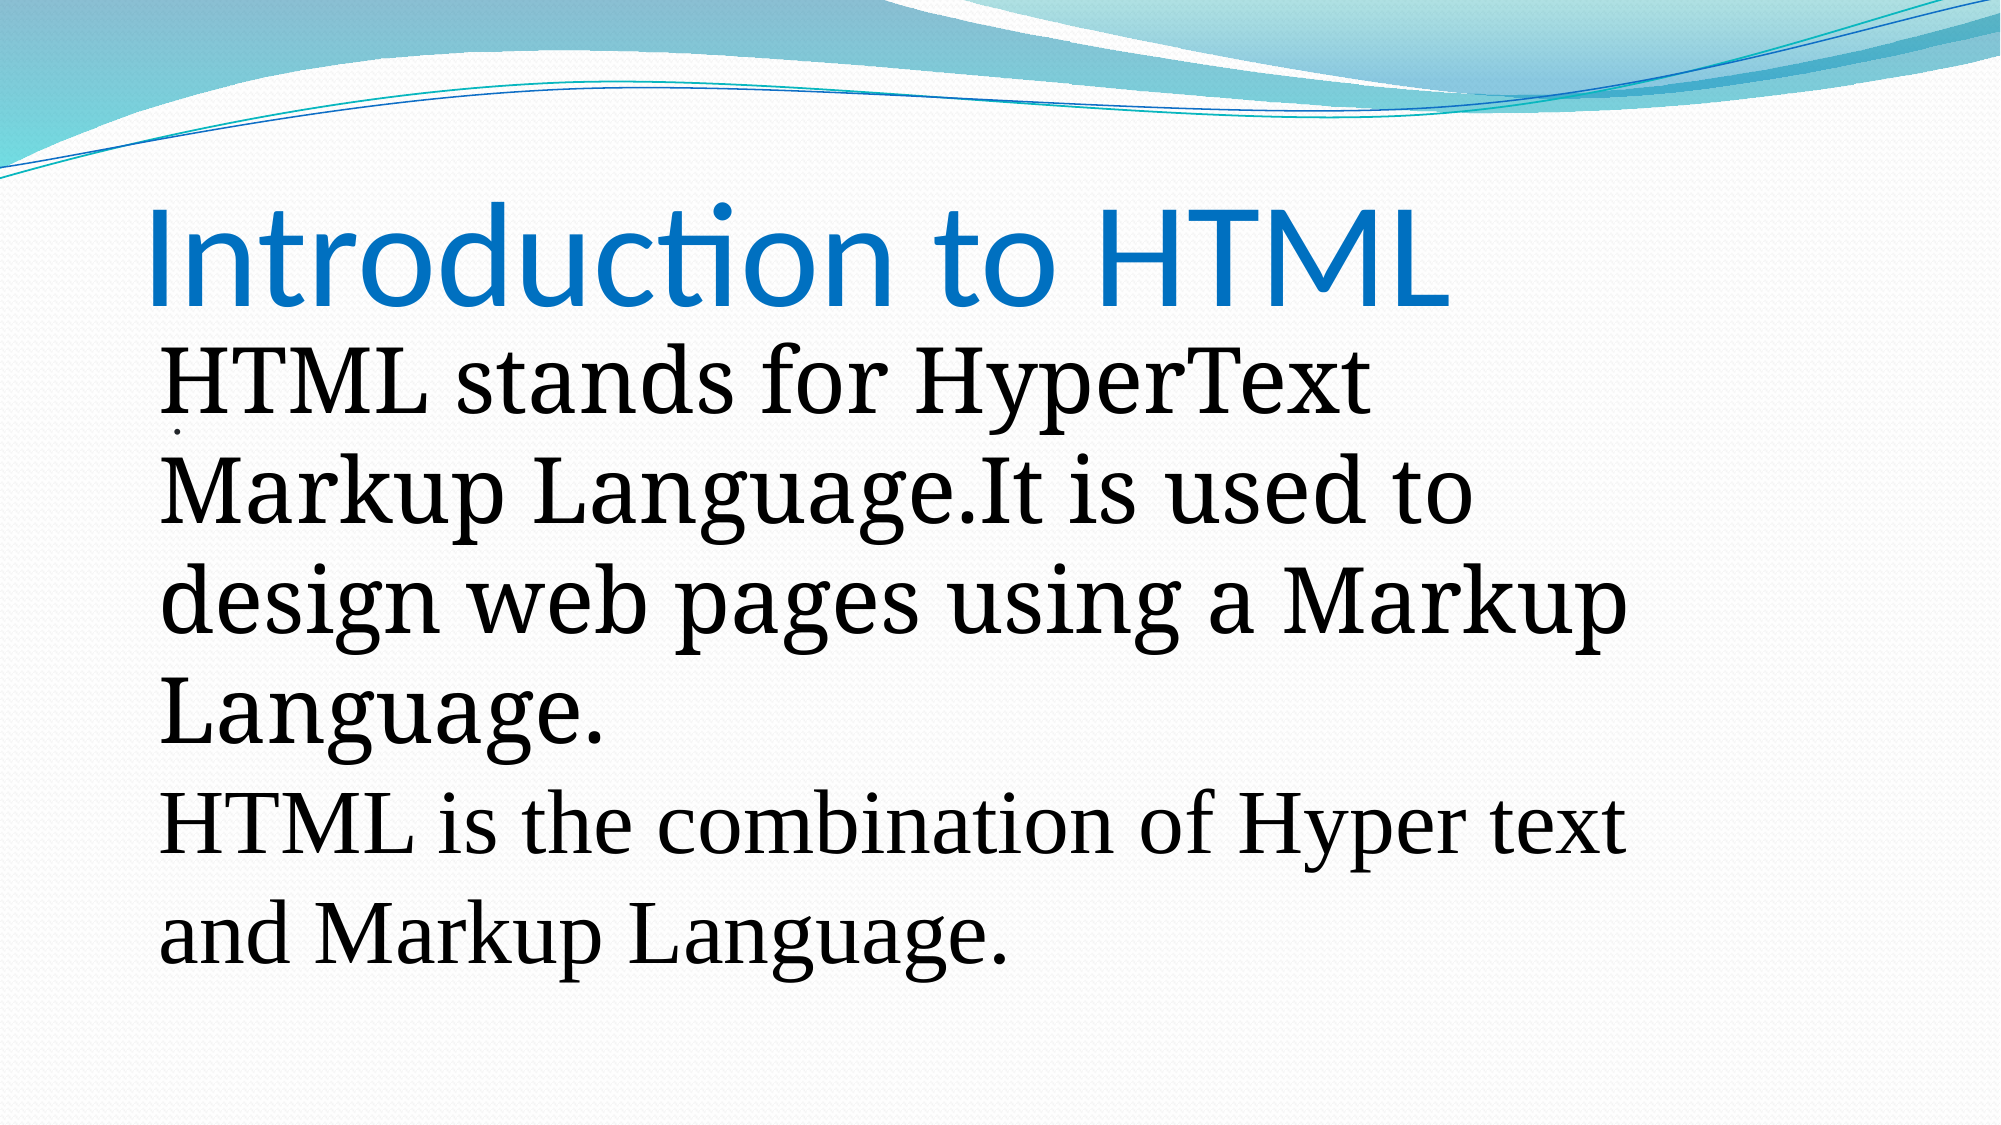

# Introduction to HTML
HTML stands for HyperText Markup Language.It is used to design web pages using a Markup Language.
HTML is the combination of Hyper text and Markup Language.
.